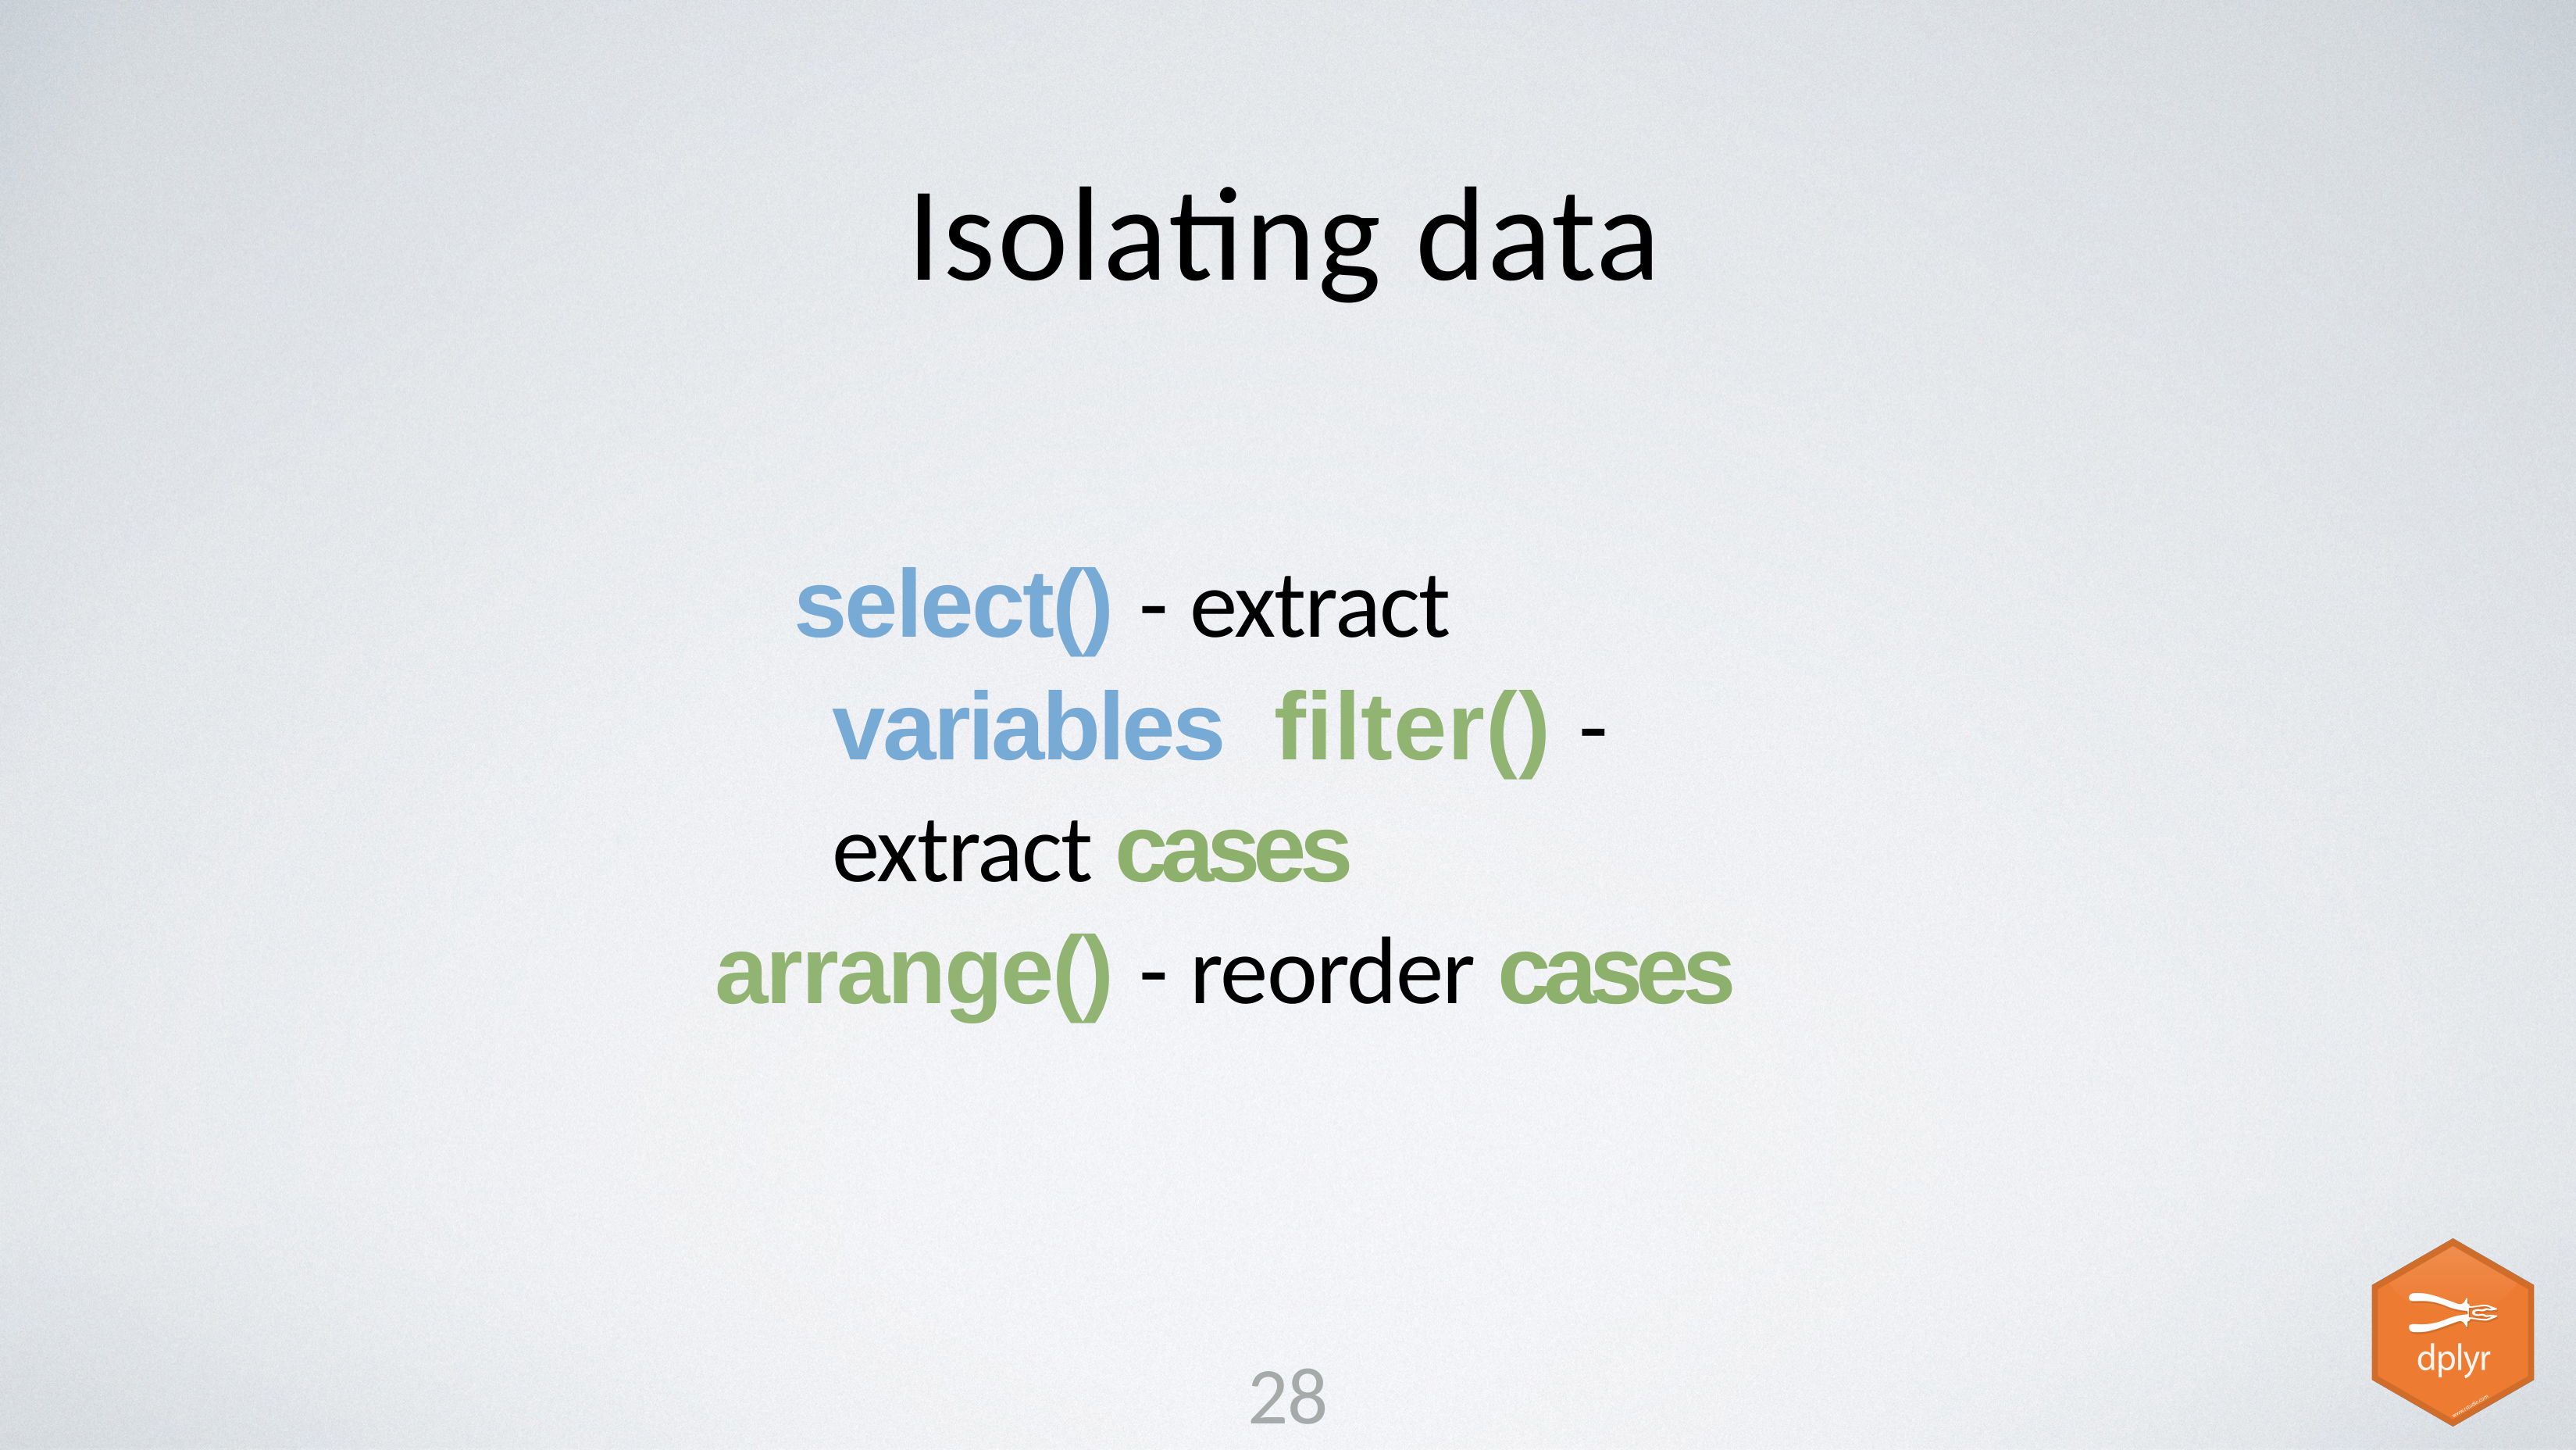

# Isolating data
select() - extract variables  filter() - extract cases
arrange() - reorder cases

28